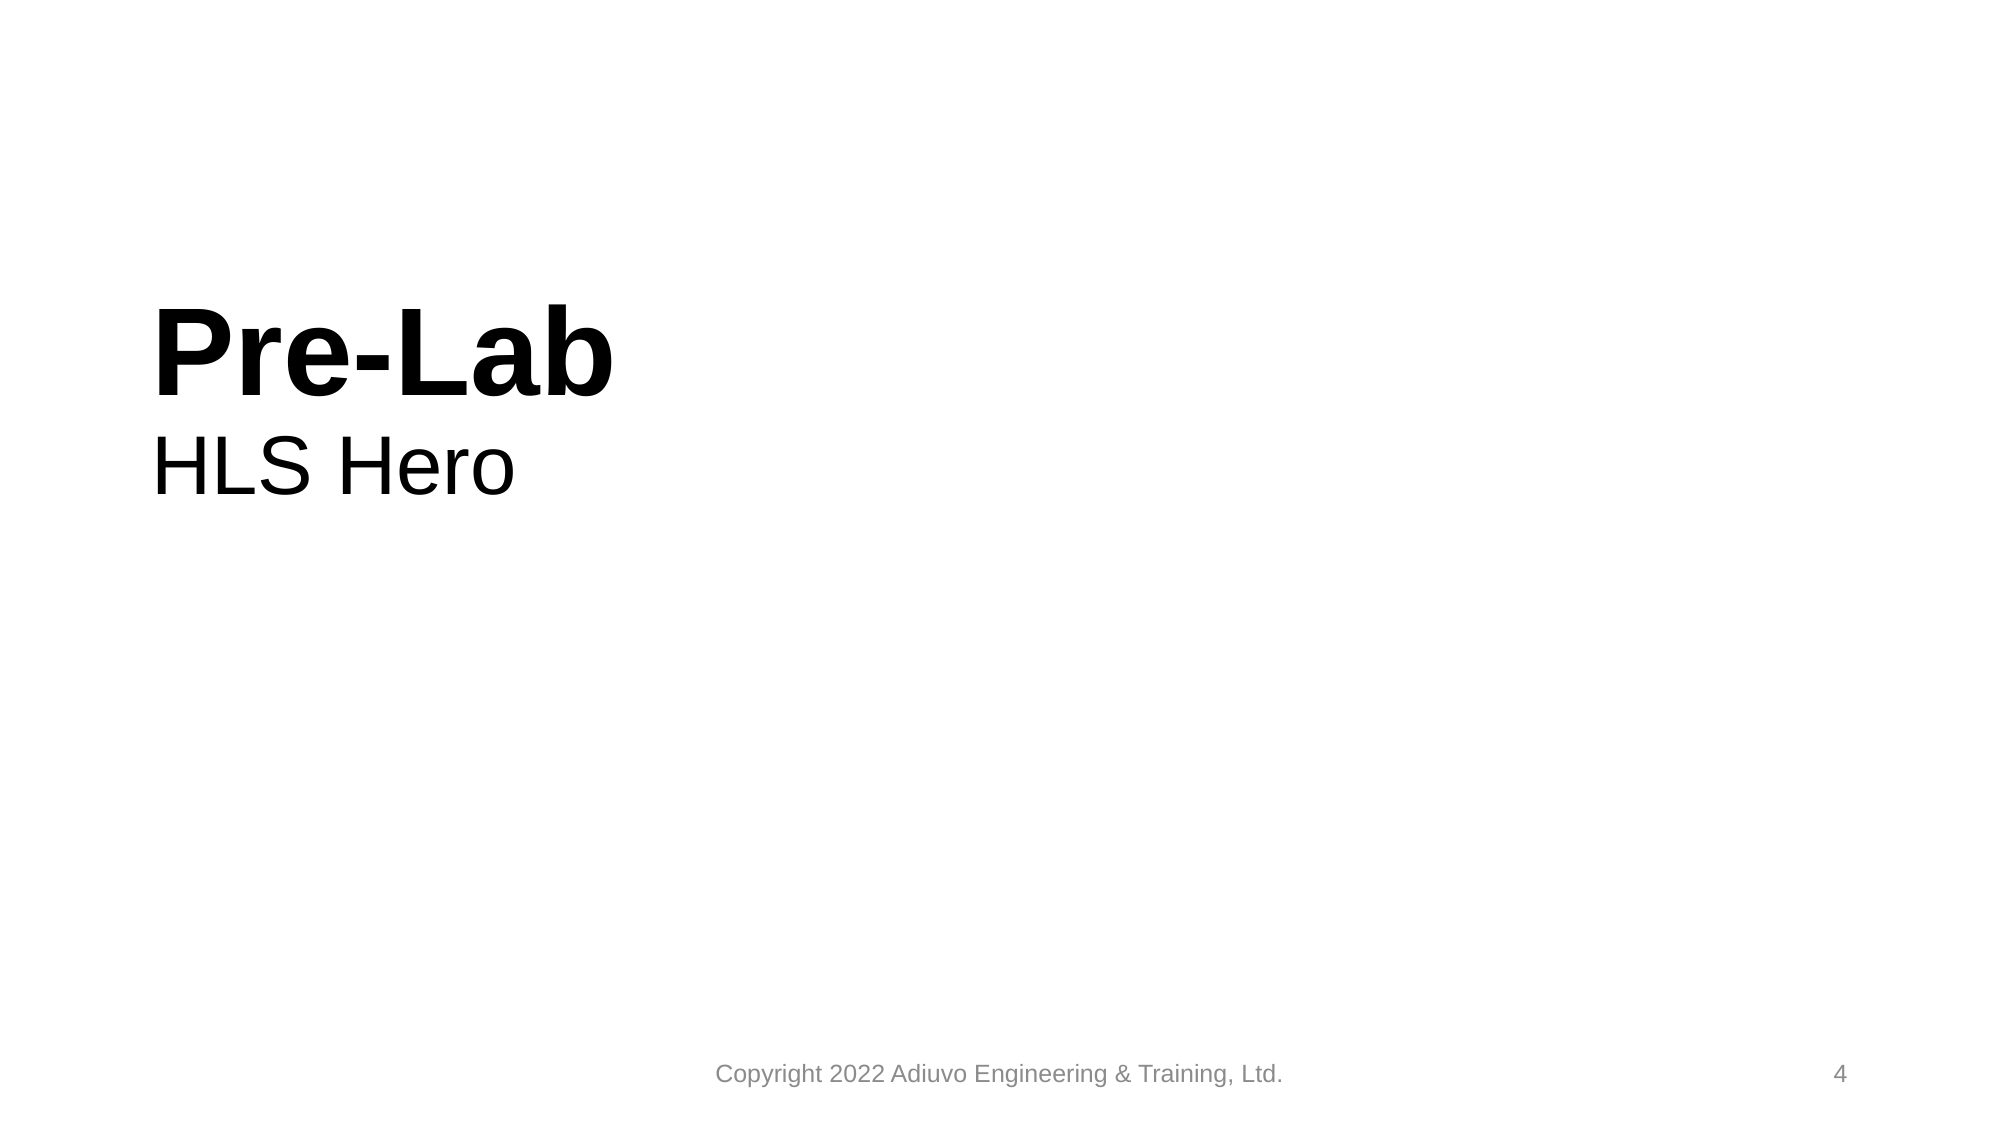

# Pre-Lab HLS Hero
Copyright 2022 Adiuvo Engineering & Training, Ltd.
4